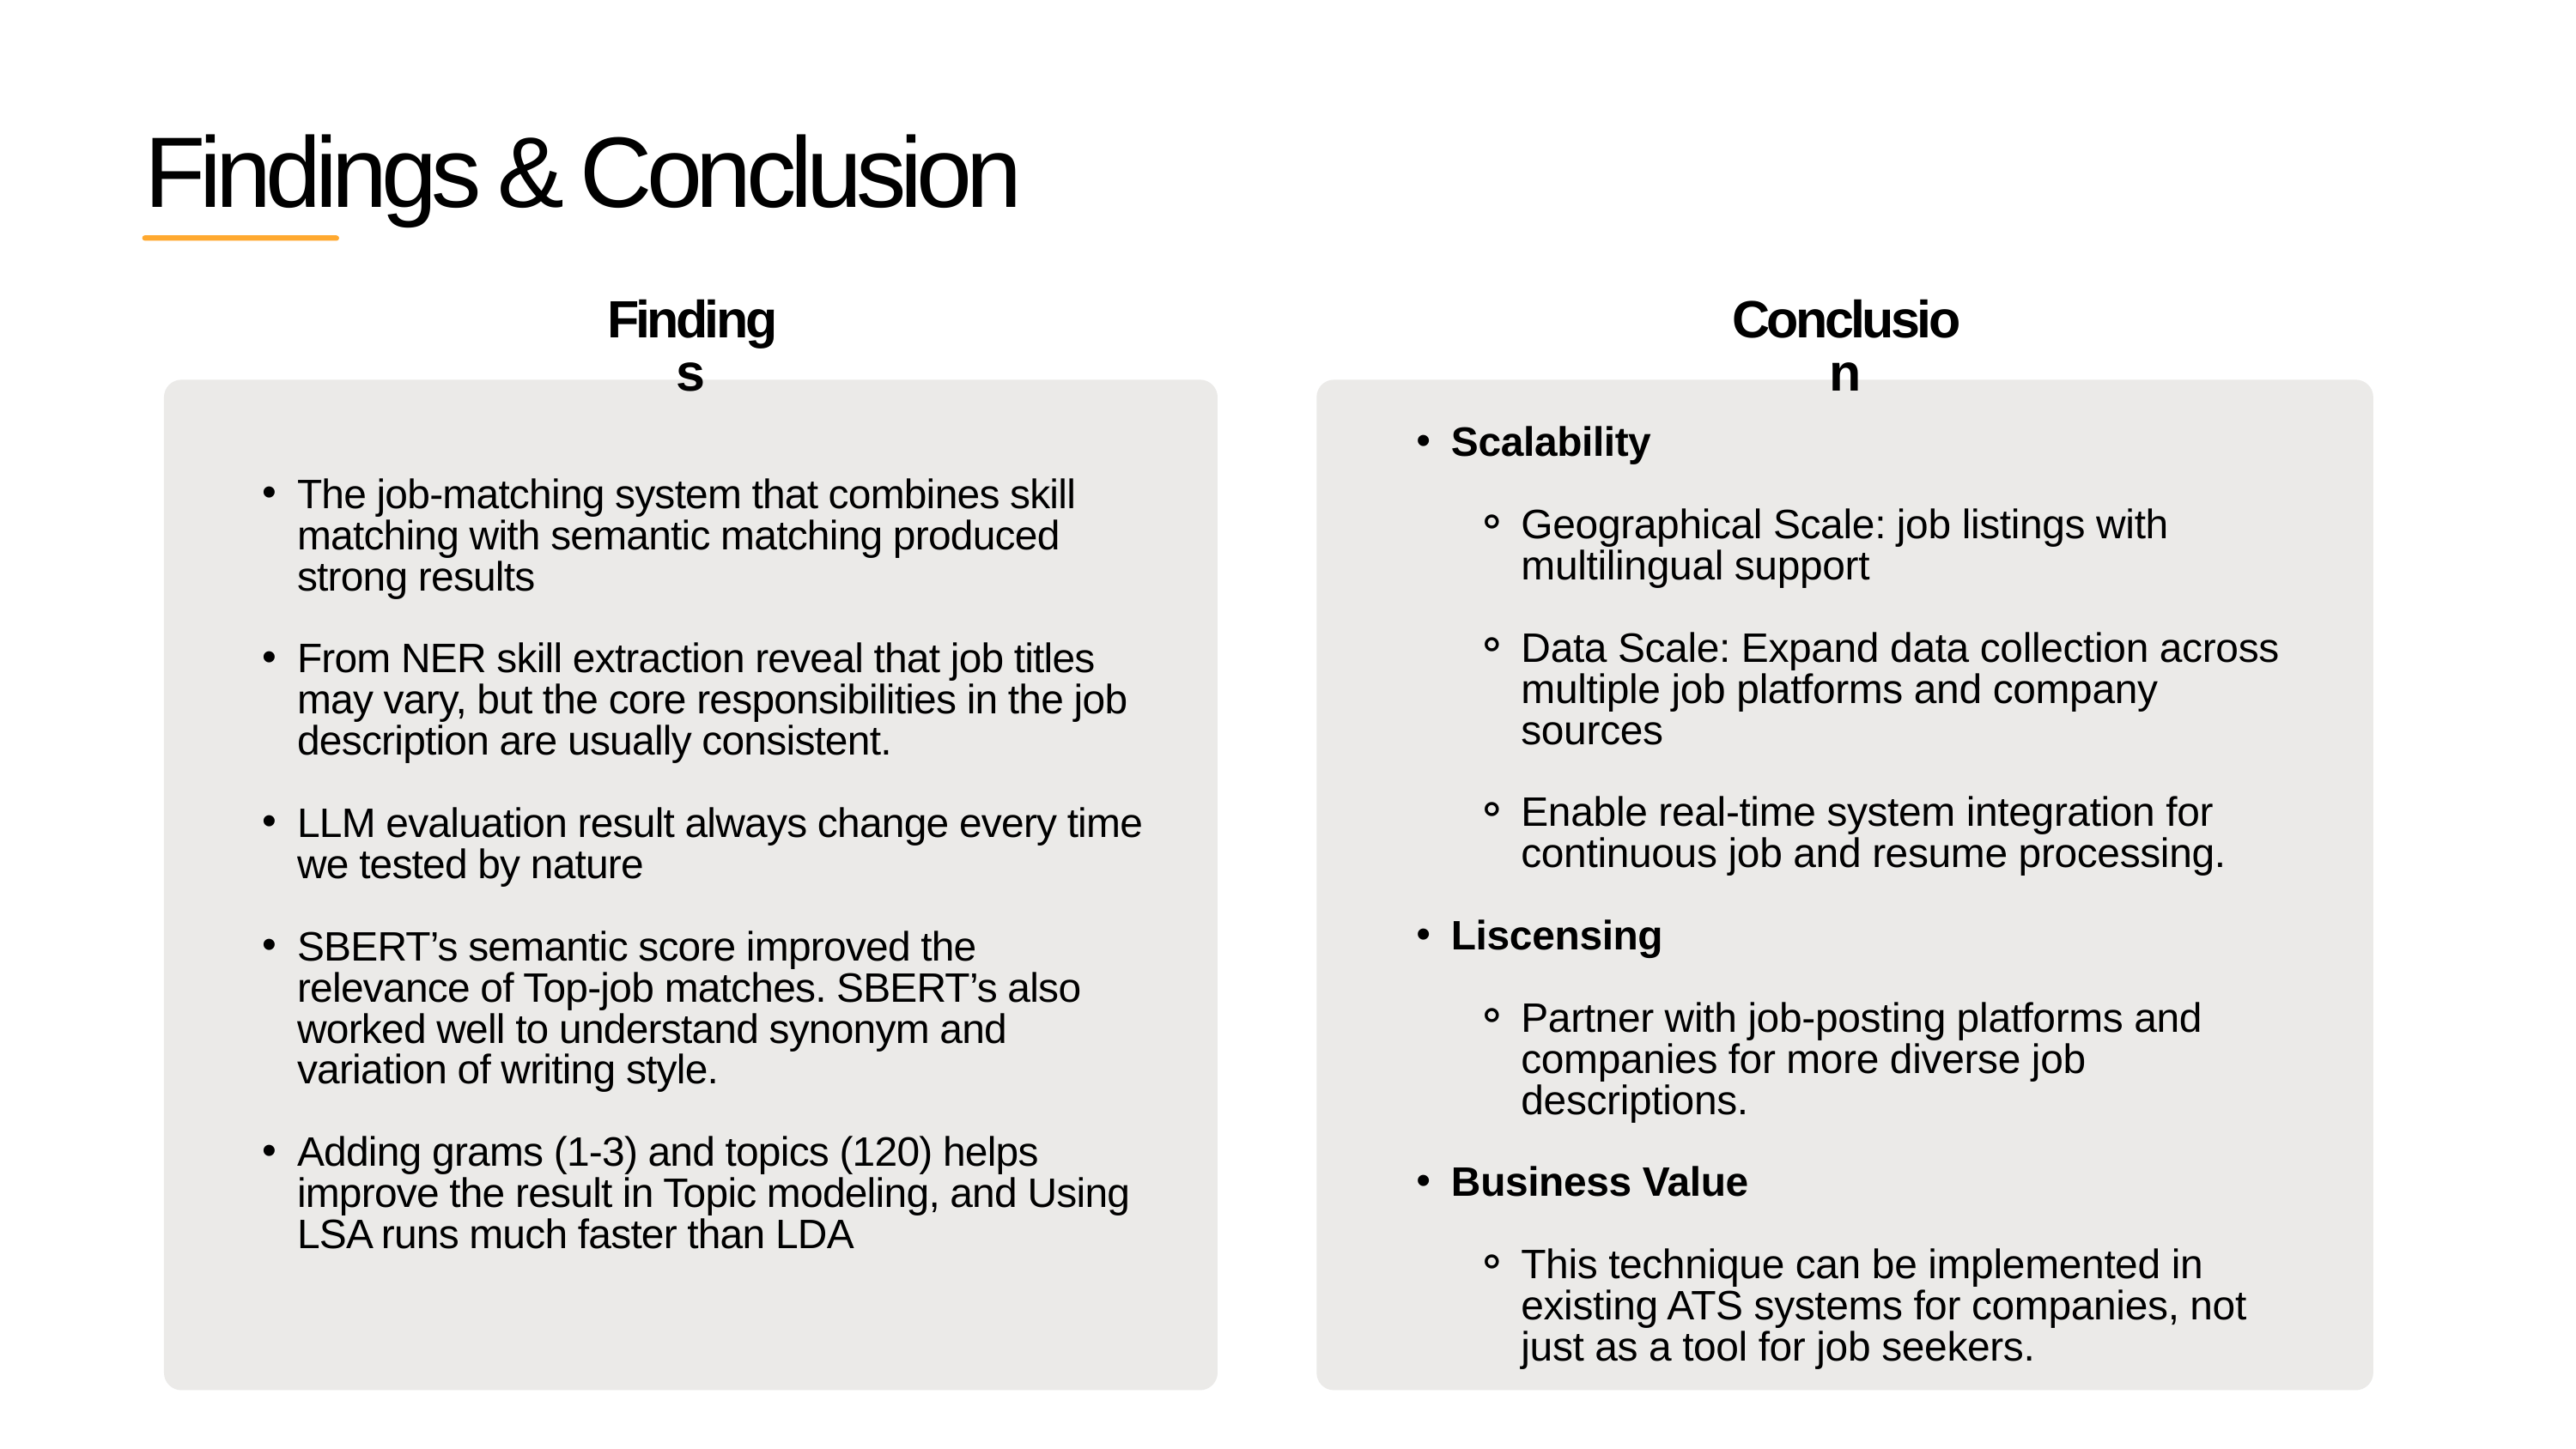

Findings & Conclusion

Findings
Conclusion

Scalability

Geographical Scale: job listings with multilingual support

Data Scale: Expand data collection across multiple job platforms and company sources

Enable real-time system integration for continuous job and resume processing.

Liscensing

Partner with job-posting platforms and companies for more diverse job descriptions.

Business Value

This technique can be implemented in existing ATS systems for companies, not just as a tool for job seekers.

The job-matching system that combines skill matching with semantic matching produced strong results

From NER skill extraction reveal that job titles may vary, but the core responsibilities in the job description are usually consistent.

LLM evaluation result always change every time we tested by nature

SBERT’s semantic score improved the relevance of Top-job matches. SBERT’s also worked well to understand synonym and variation of writing style.

Adding grams (1-3) and topics (120) helps improve the result in Topic modeling, and Using LSA runs much faster than LDA